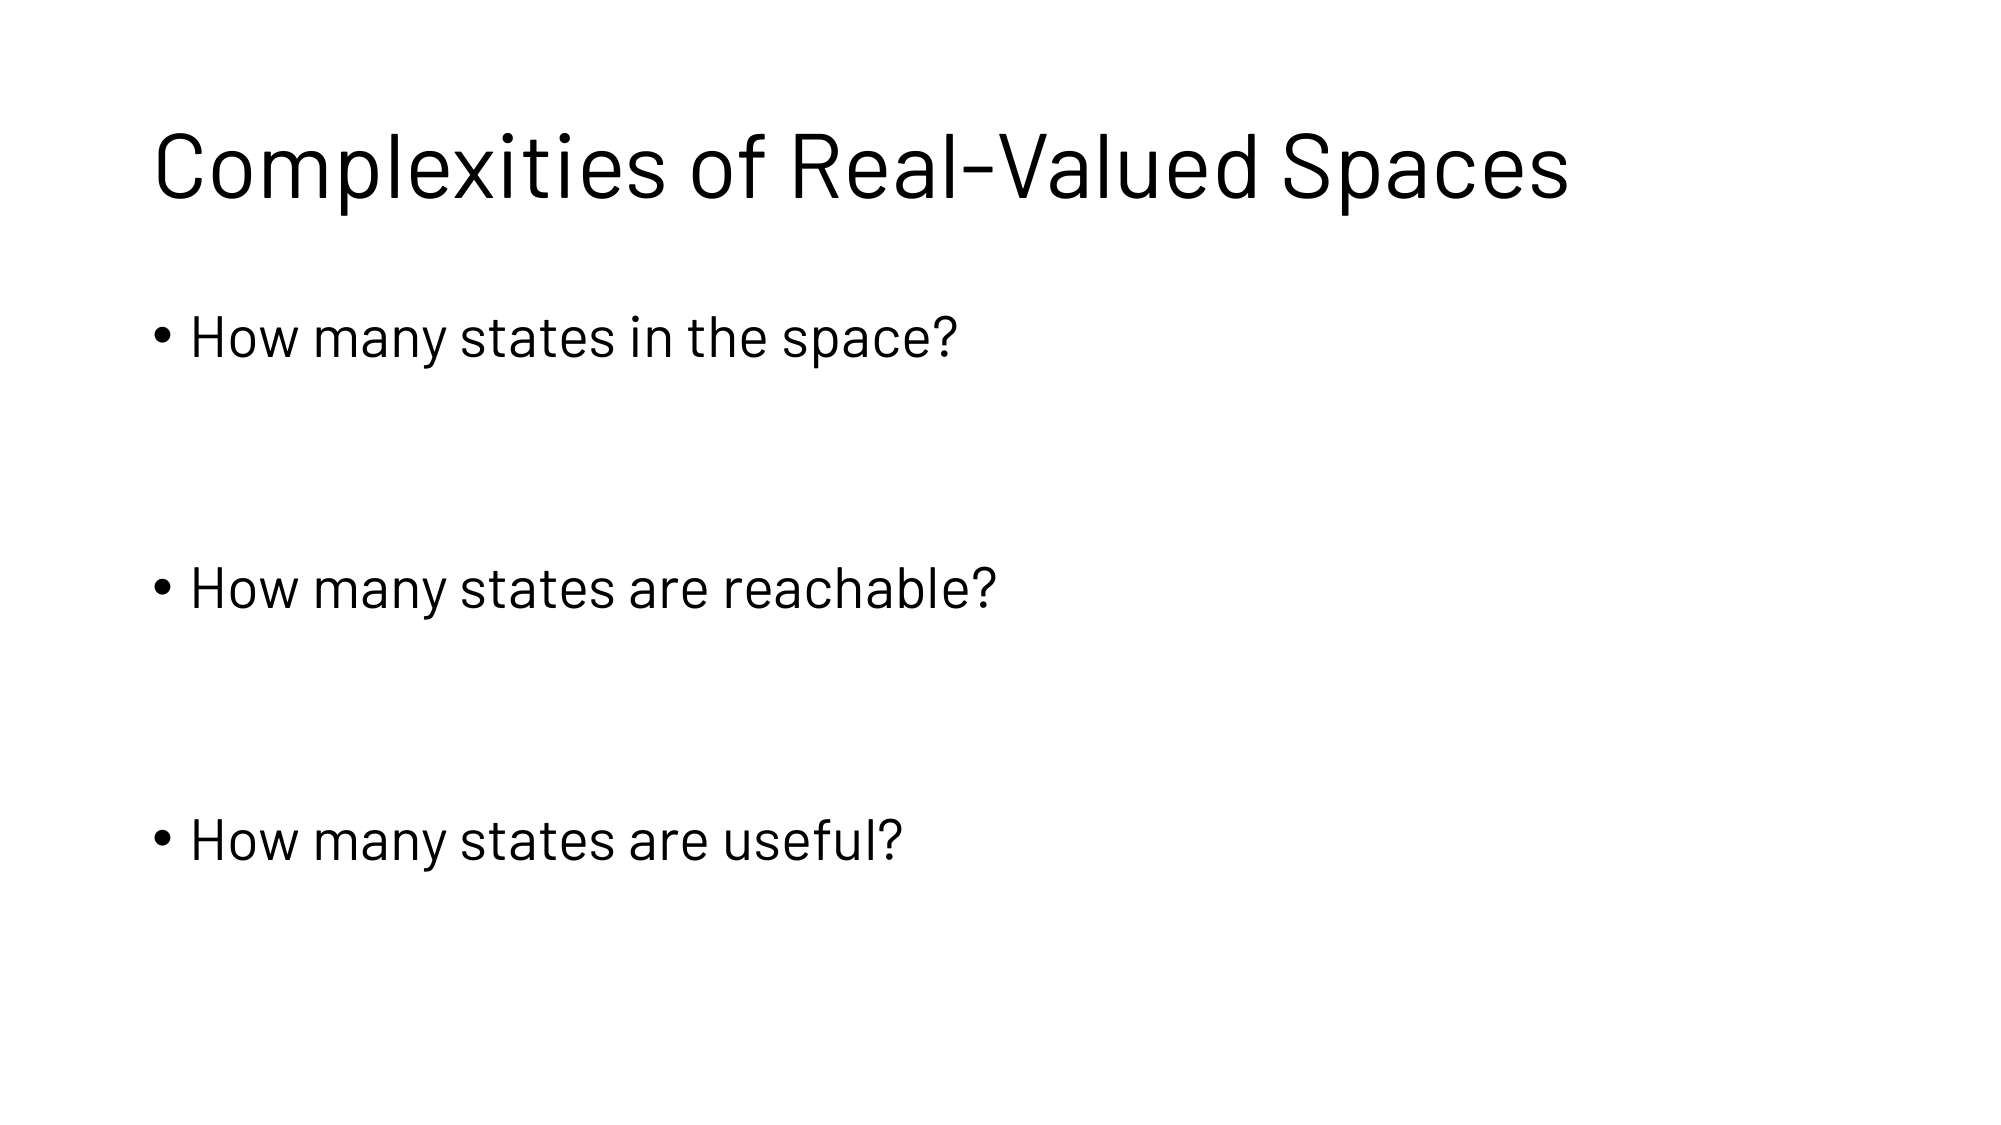

# Complexities of Real-Valued Spaces
How many states in the space?

How many states are reachable?

How many states are useful?